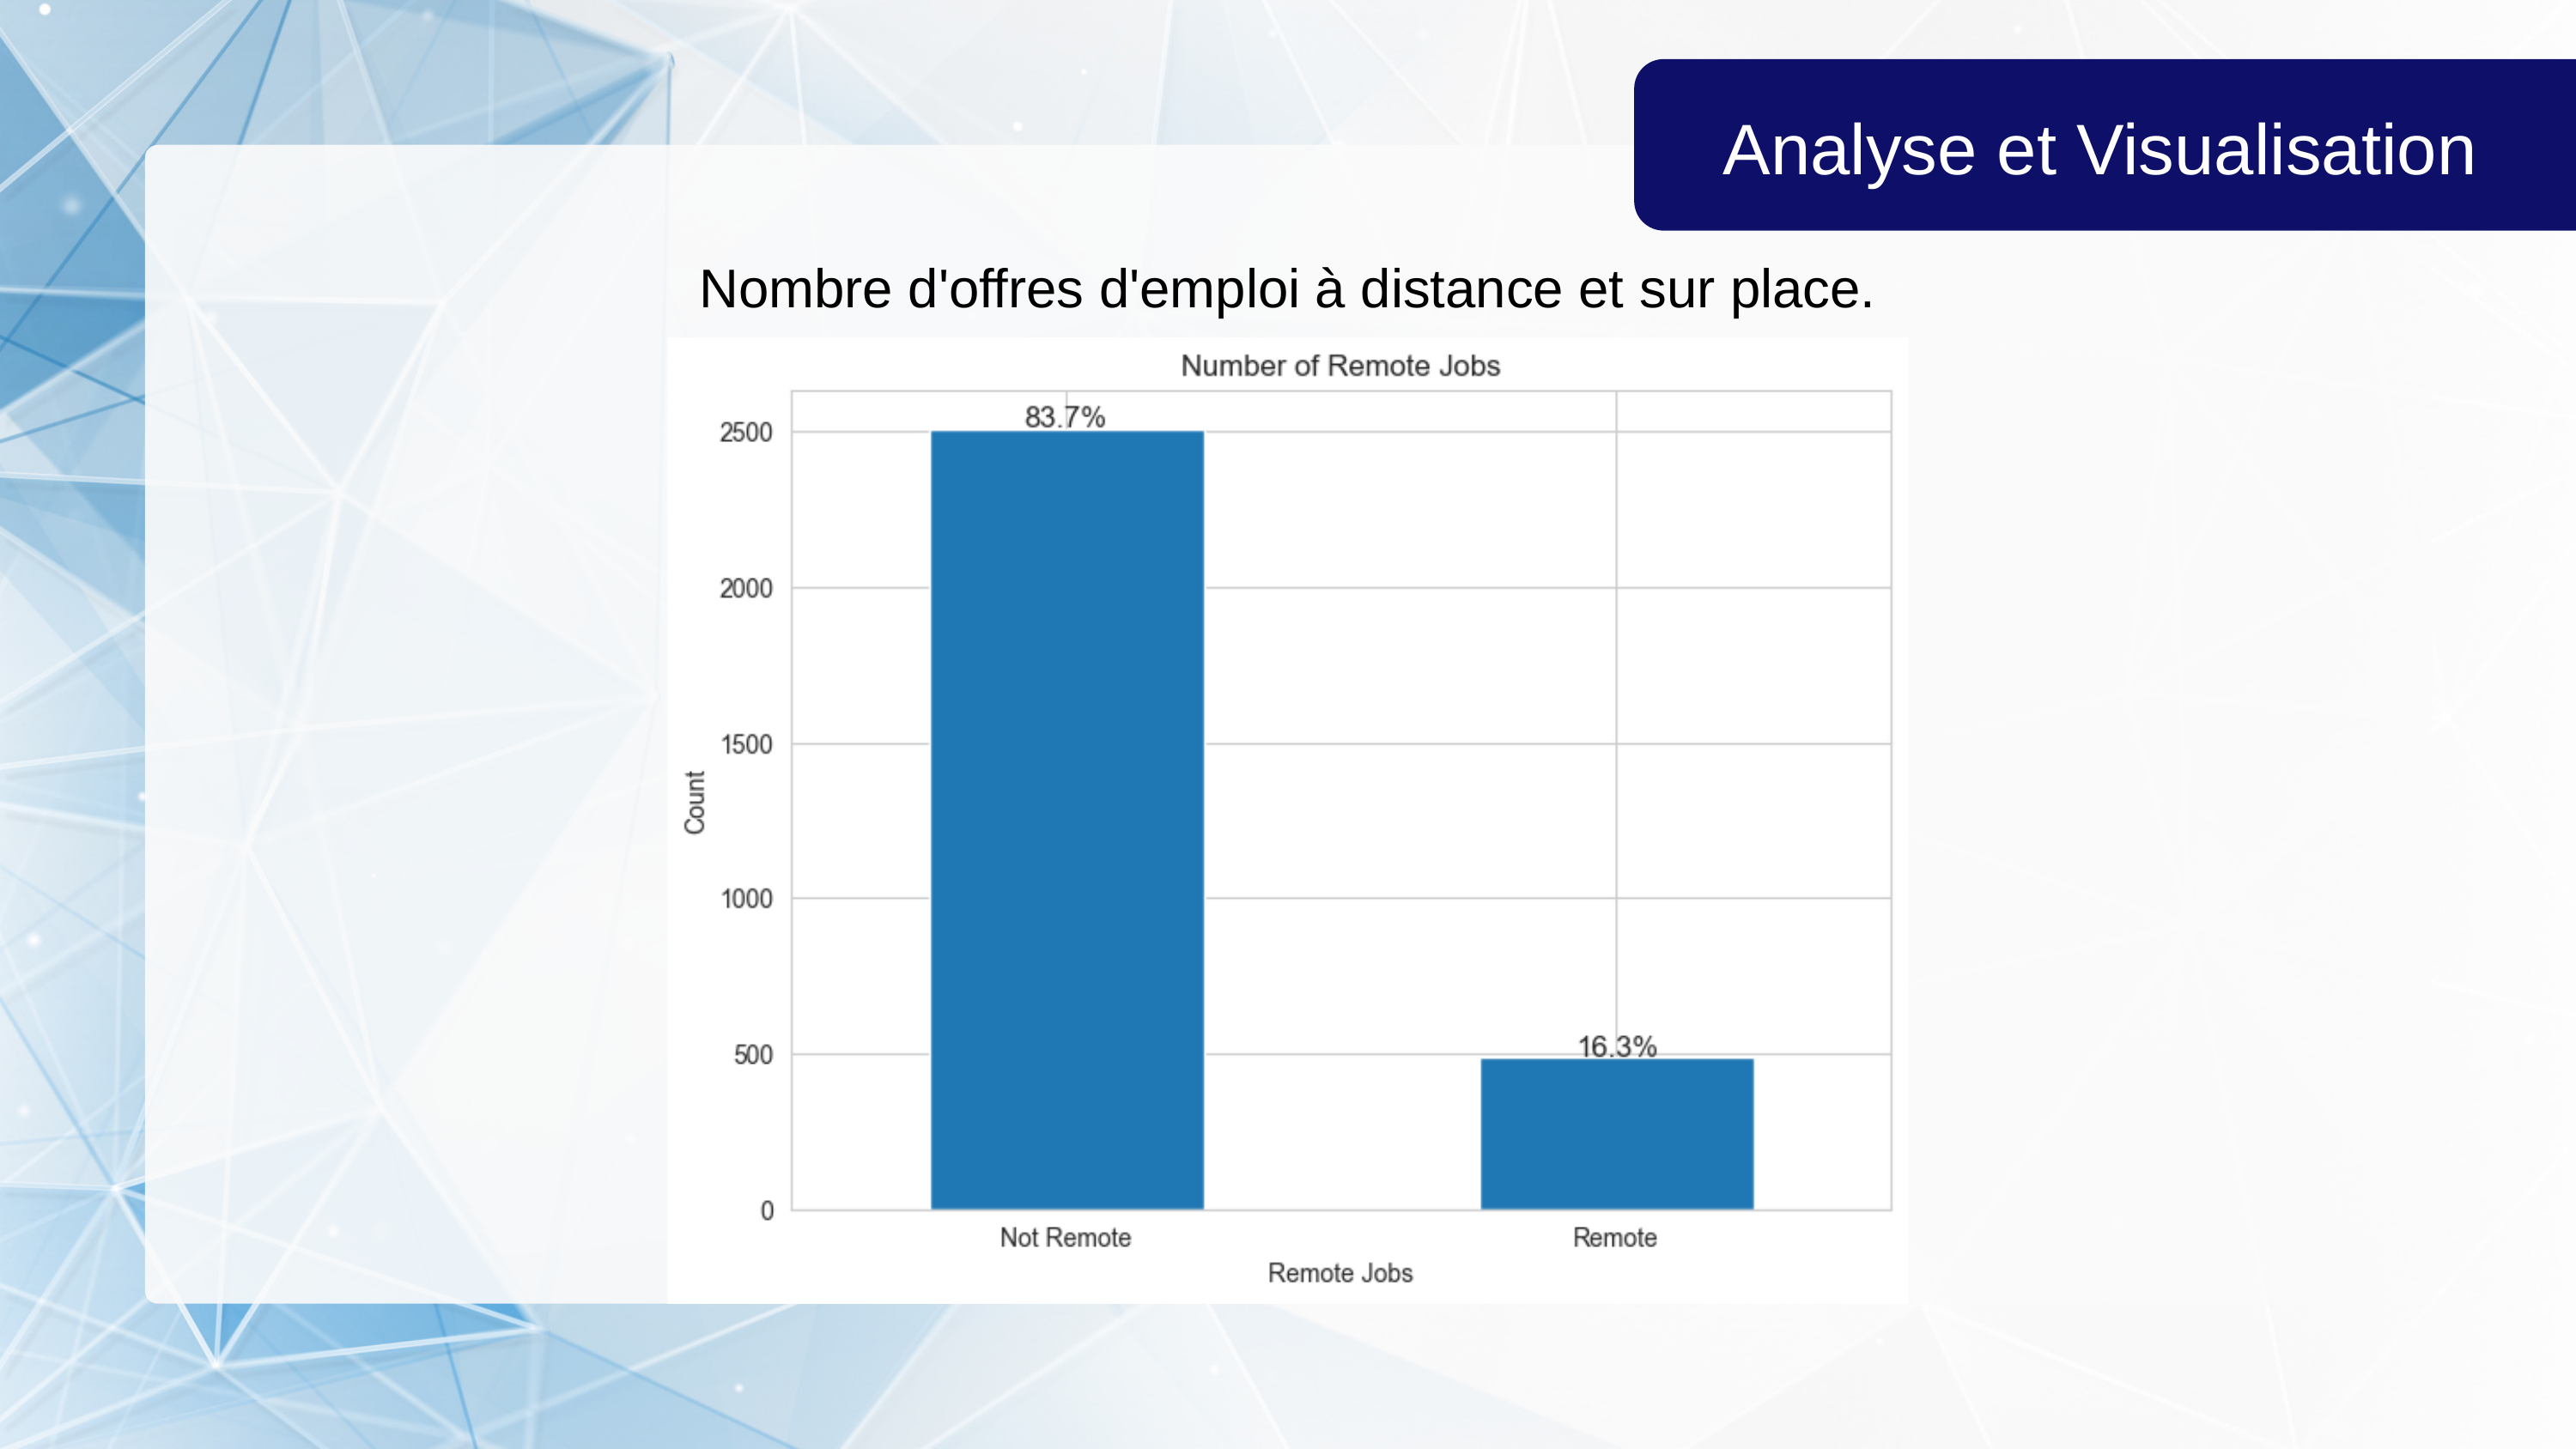

Analyse et Visualisation

Nombre d'offres d'emploi à distance et sur place.